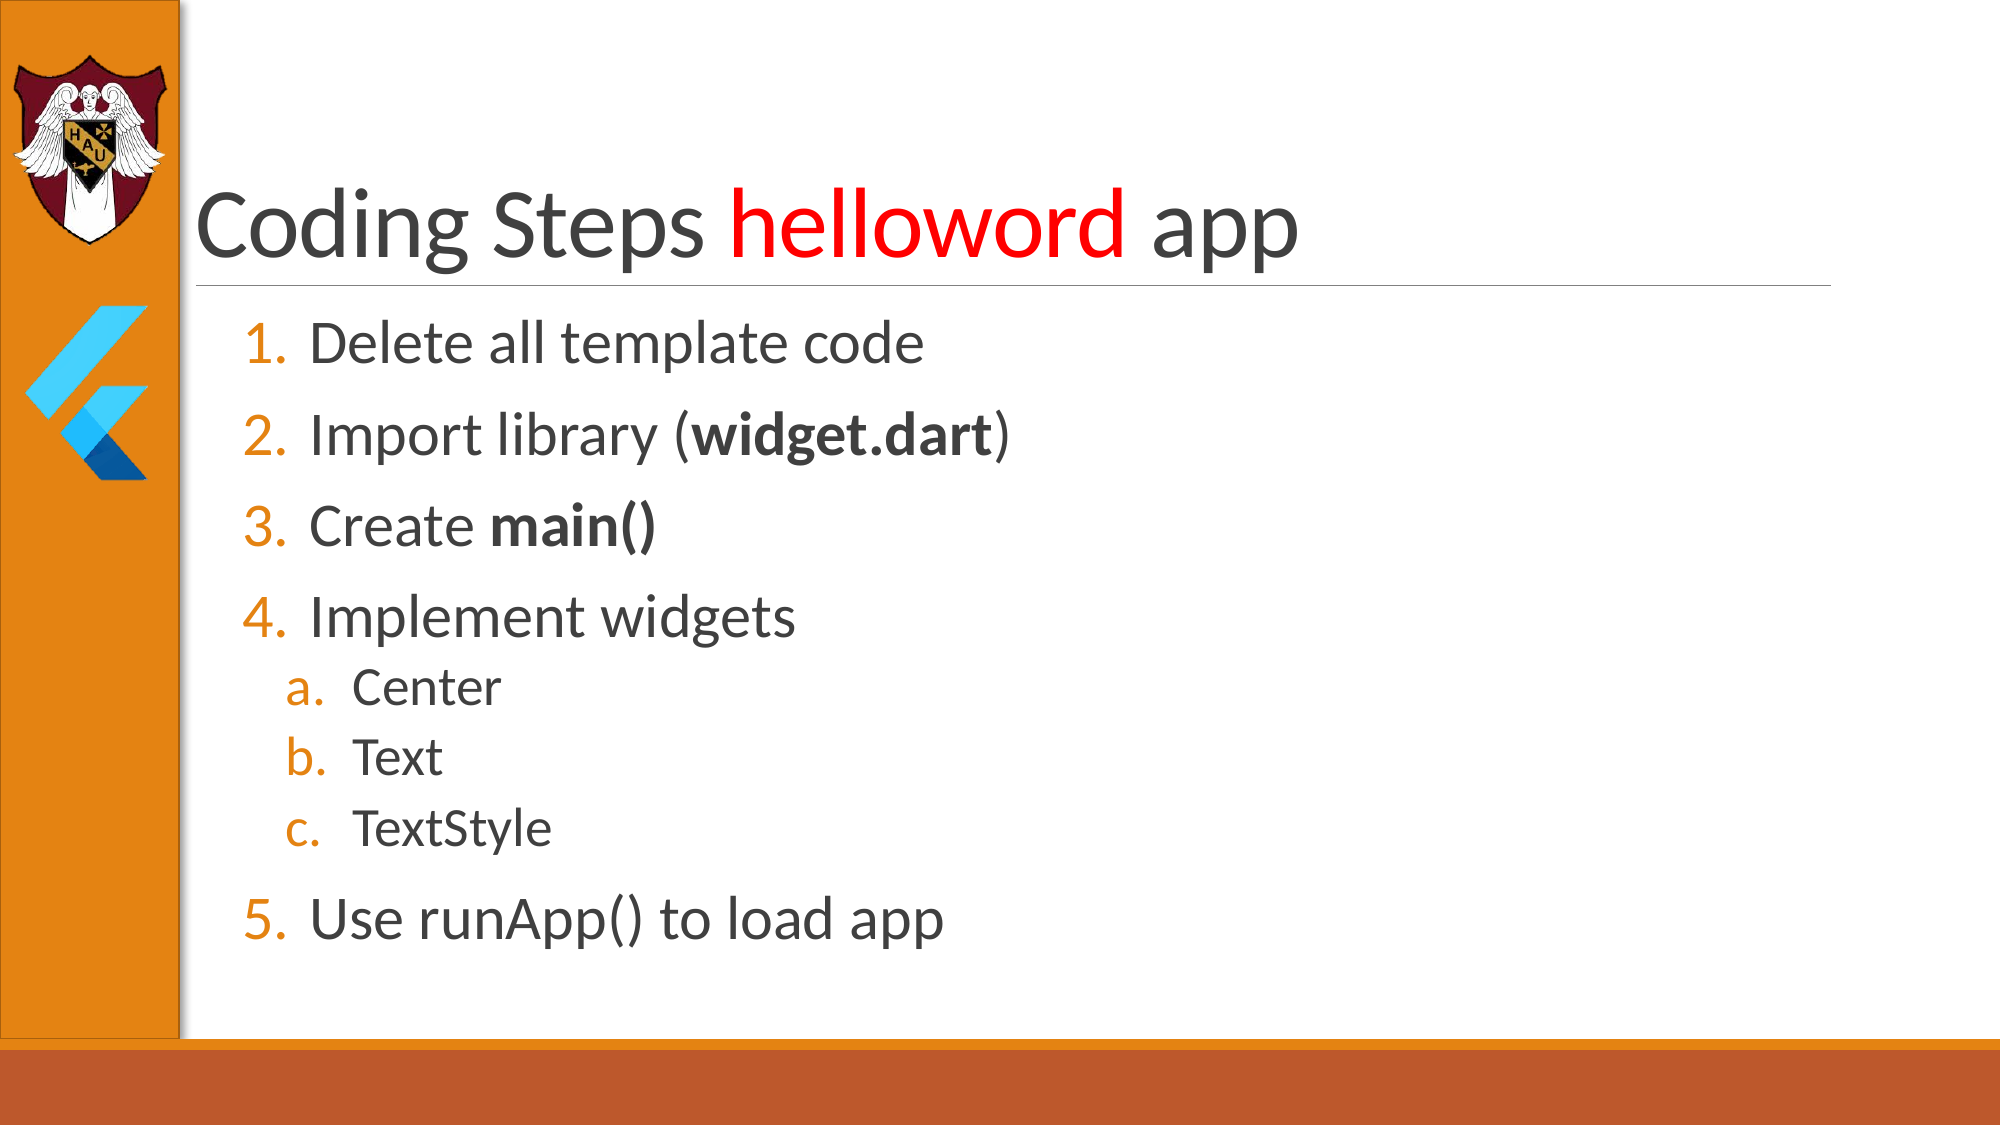

# Coding Steps helloword app
Delete all template code
Import library (widget.dart)
Create main()
Implement widgets
Center
Text
TextStyle
Use runApp() to load app